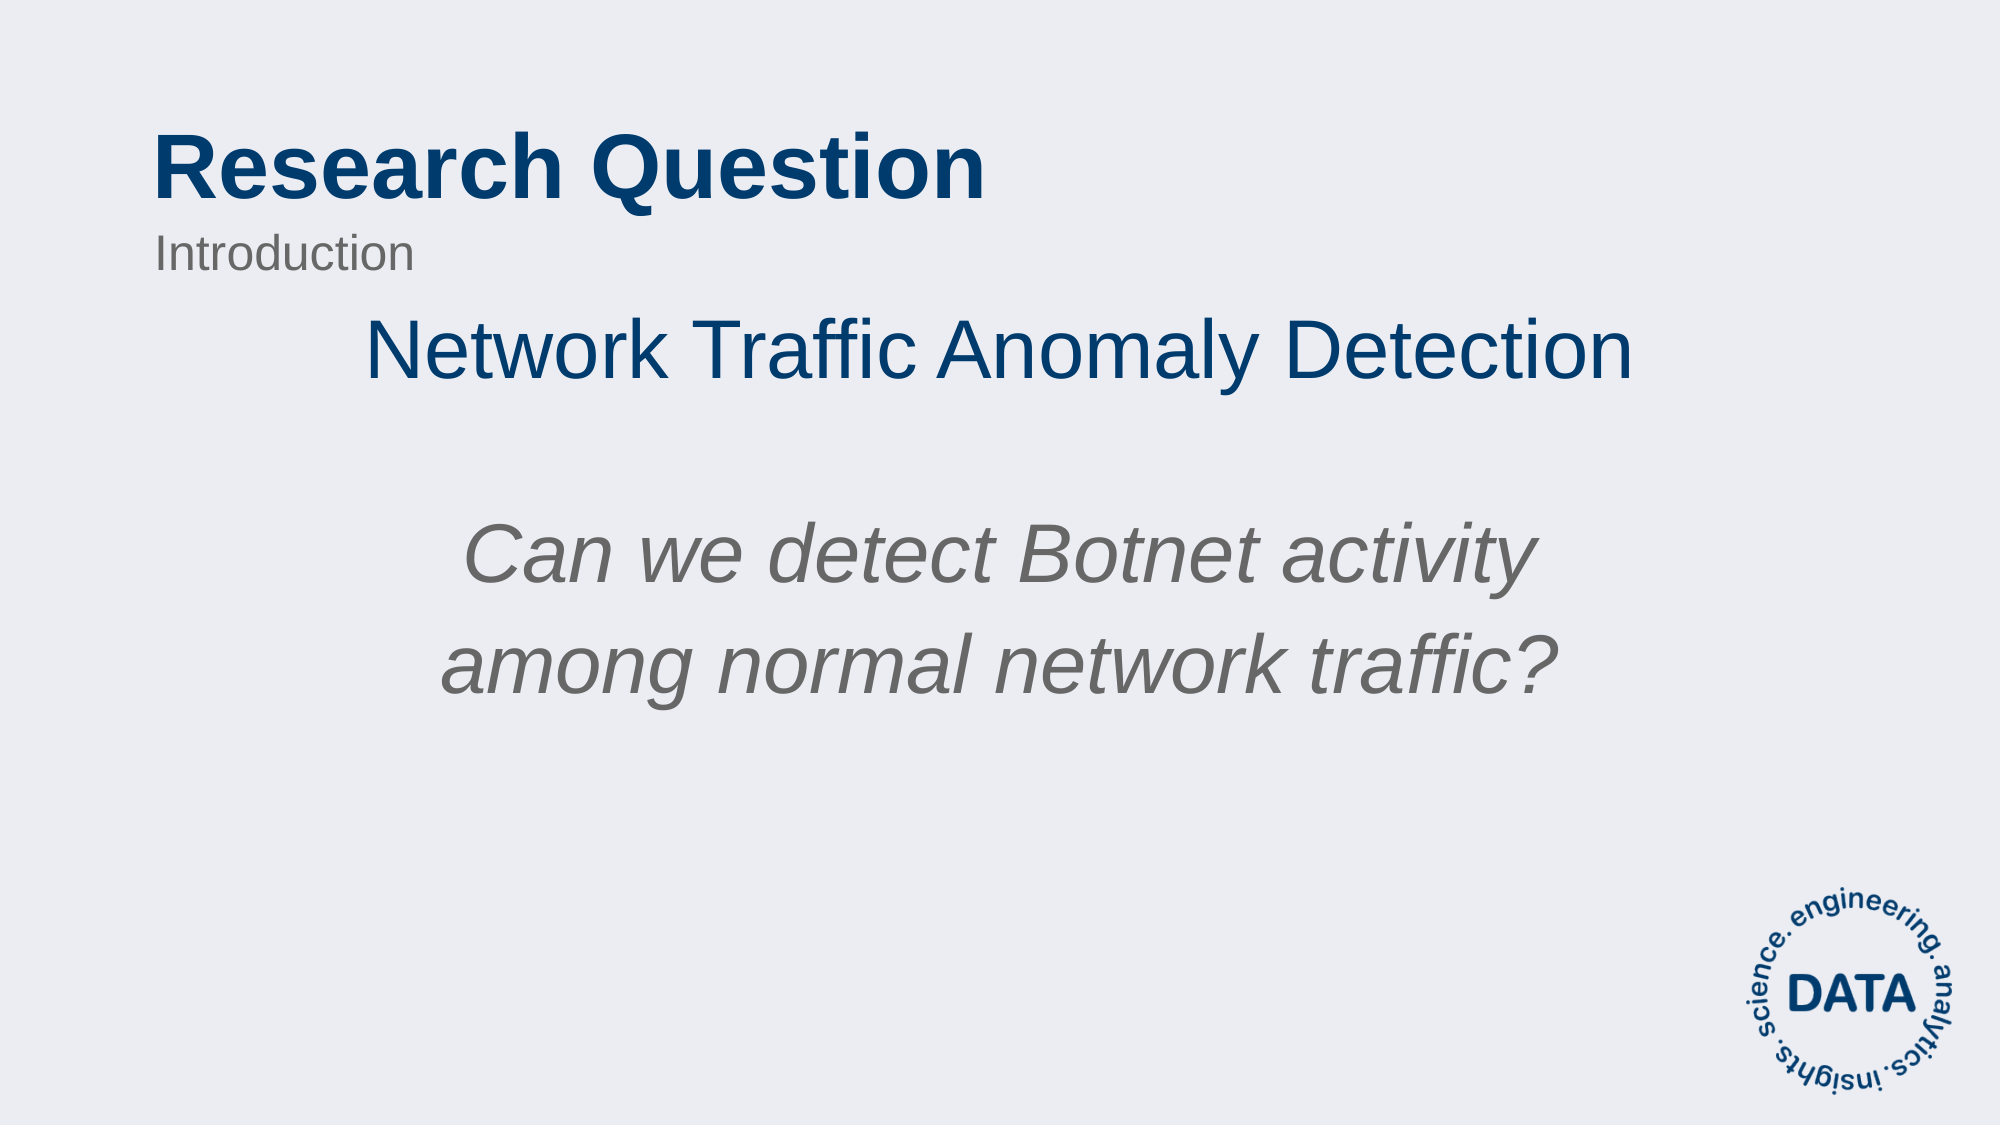

# Research Question
Introduction
Network Traffic Anomaly Detection

Can we detect Botnet activity
among normal network traffic?